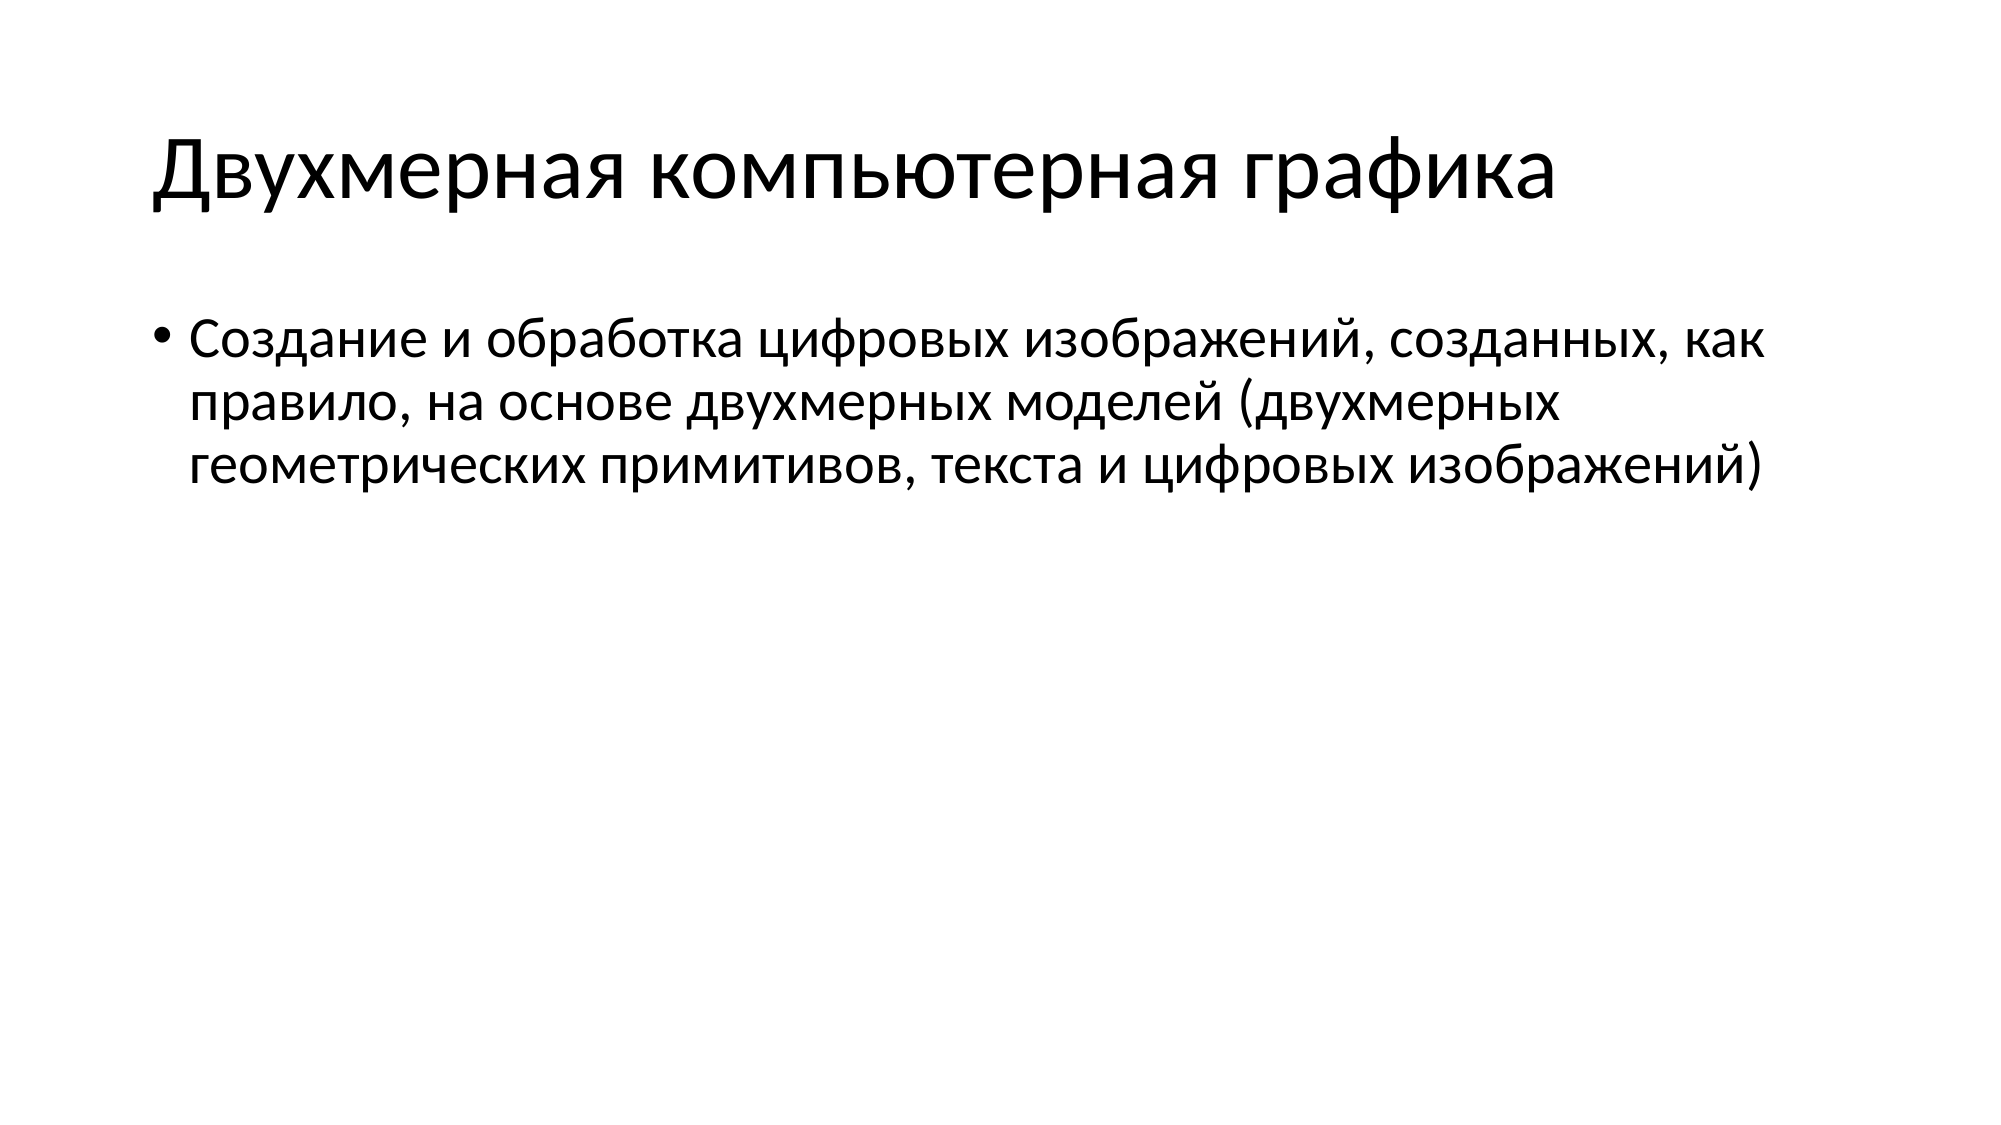

# Двухмерная компьютерная графика
Создание и обработка цифровых изображений, созданных, как правило, на основе двухмерных моделей (двухмерных геометрических примитивов, текста и цифровых изображений)